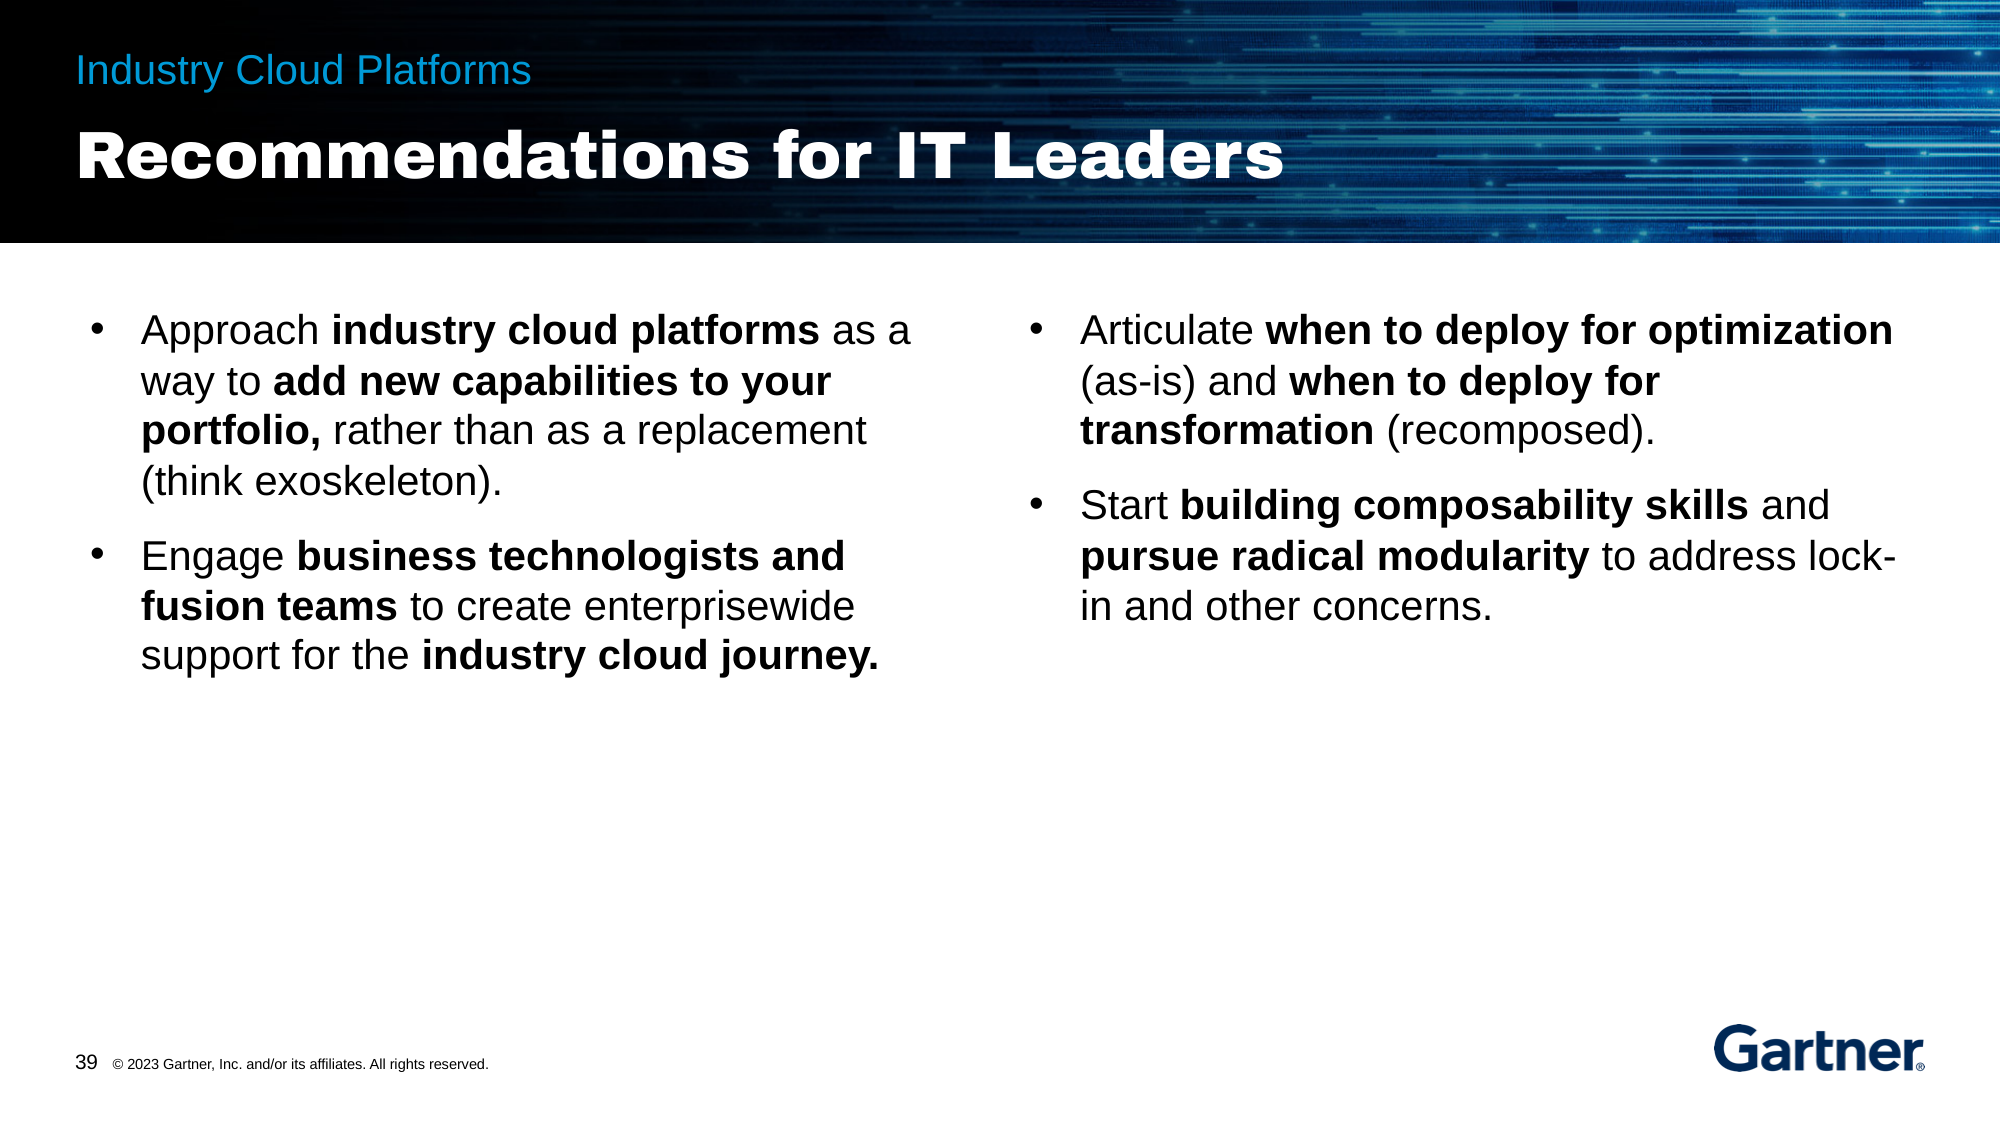

Industry Cloud Platforms
Approach industry cloud platforms as a way to add new capabilities to your portfolio, rather than as a replacement (think exoskeleton).
Engage business technologists and fusion teams to create enterprisewide support for the industry cloud journey.
Articulate when to deploy for optimization (as-is) and when to deploy for transformation (recomposed).
Start building composability skills and pursue radical modularity to address lock-in and other concerns.